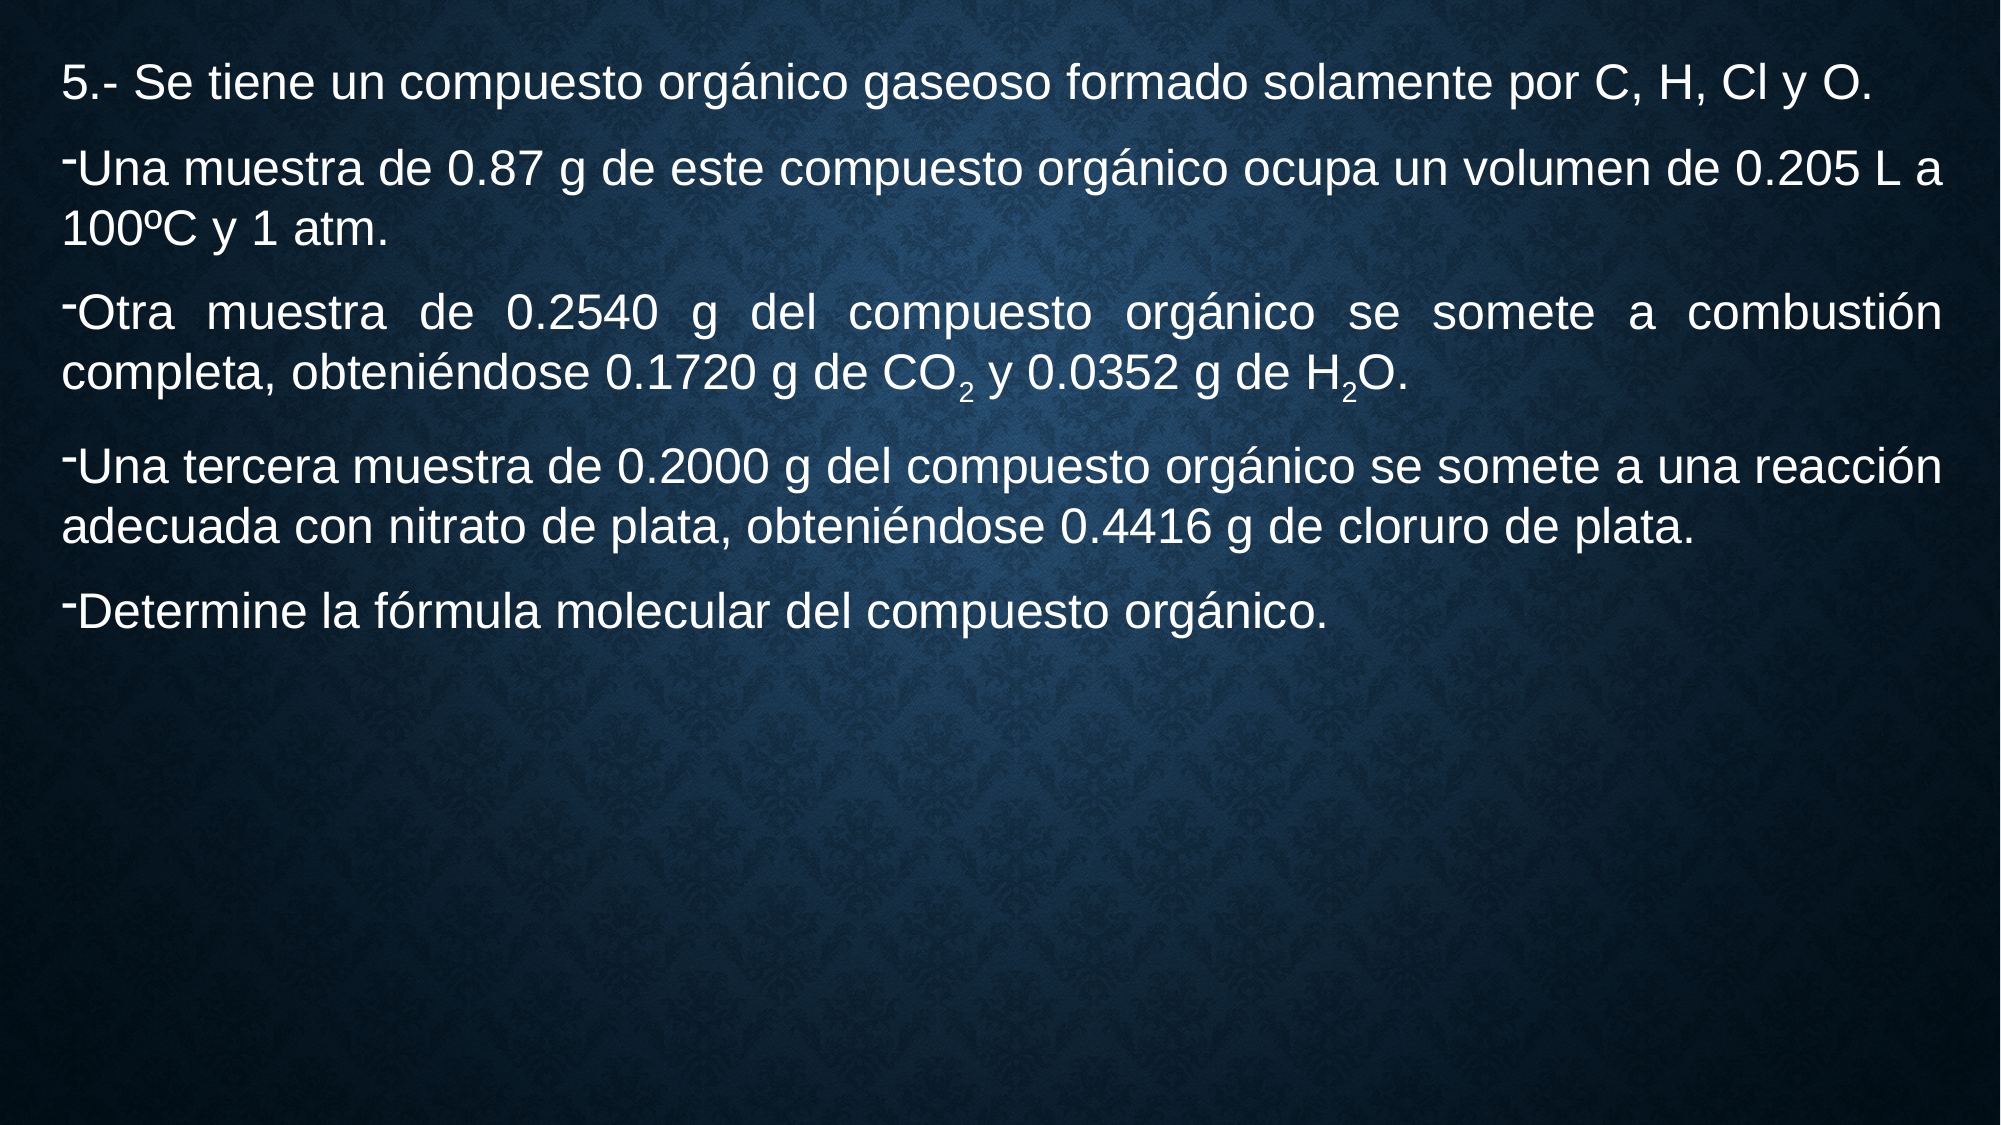

5.- Se tiene un compuesto orgánico gaseoso formado solamente por C, H, Cl y O.
Una muestra de 0.87 g de este compuesto orgánico ocupa un volumen de 0.205 L a 100ºC y 1 atm.
Otra muestra de 0.2540 g del compuesto orgánico se somete a combustión completa, obteniéndose 0.1720 g de CO2 y 0.0352 g de H2O.
Una tercera muestra de 0.2000 g del compuesto orgánico se somete a una reacción adecuada con nitrato de plata, obteniéndose 0.4416 g de cloruro de plata.
Determine la fórmula molecular del compuesto orgánico.